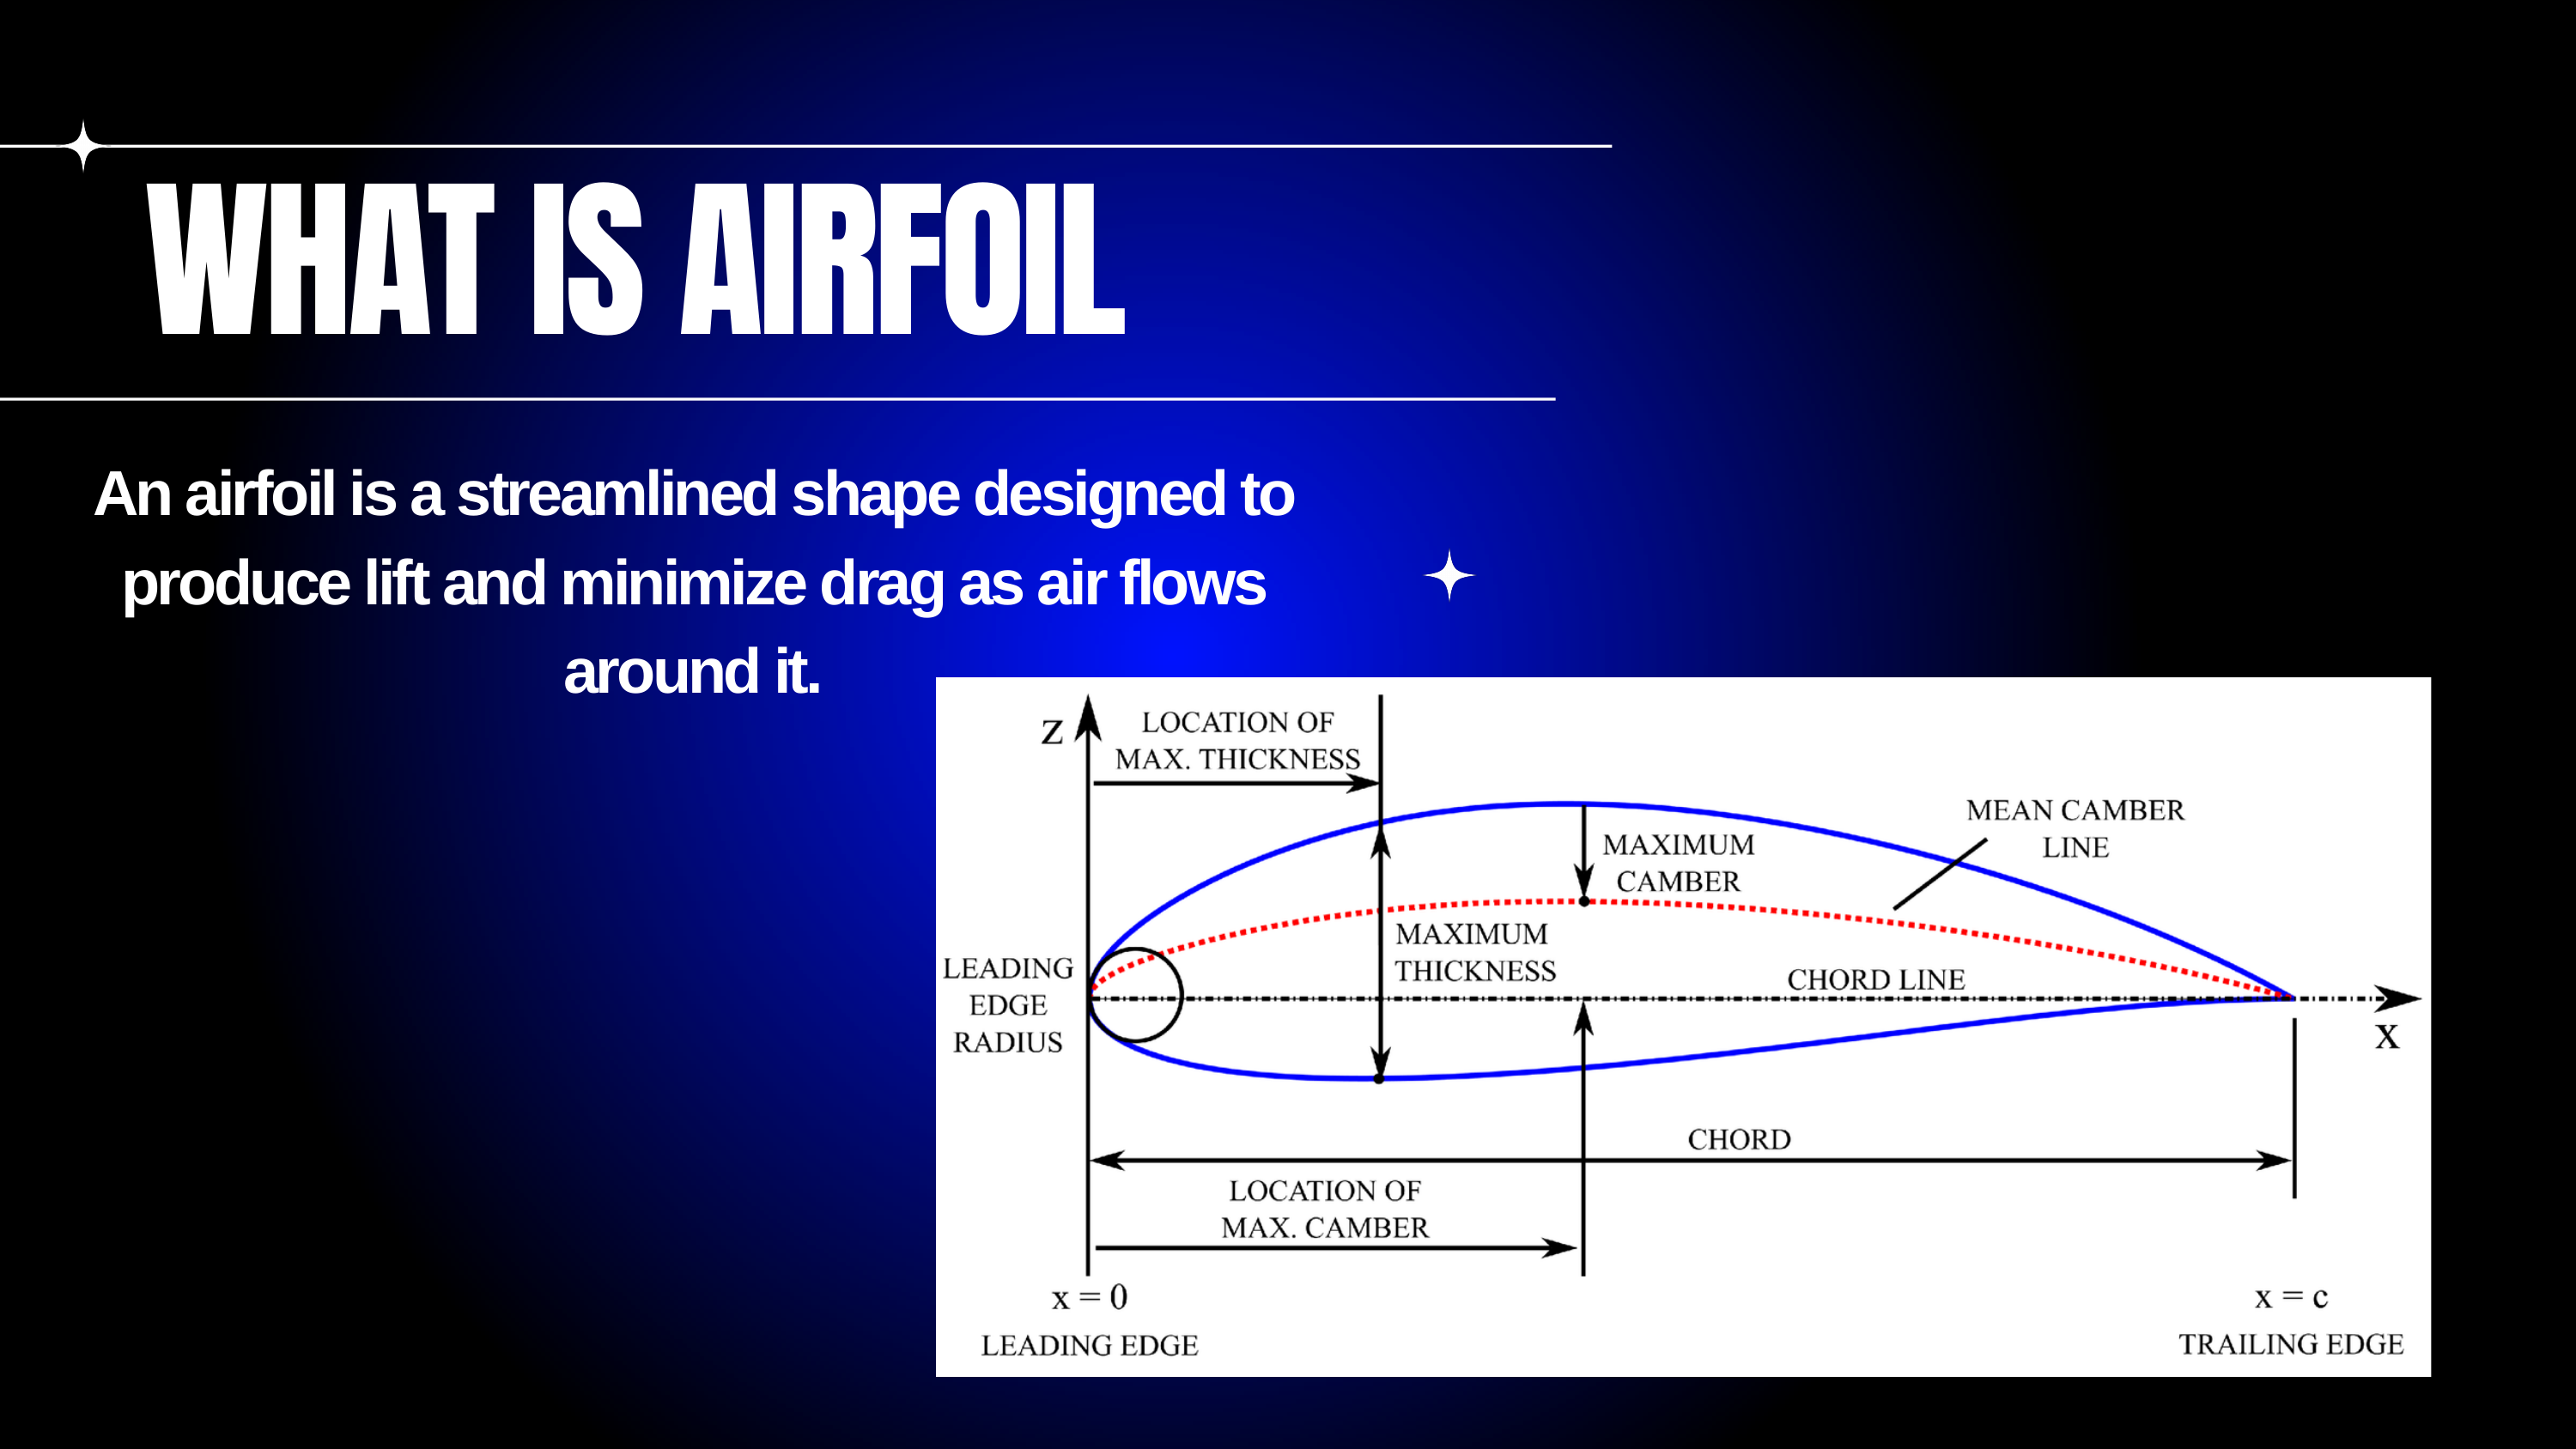

WHAT IS AIRFOIL

An airfoil is a streamlined shape designed to produce lift and minimize drag as air flows around it.